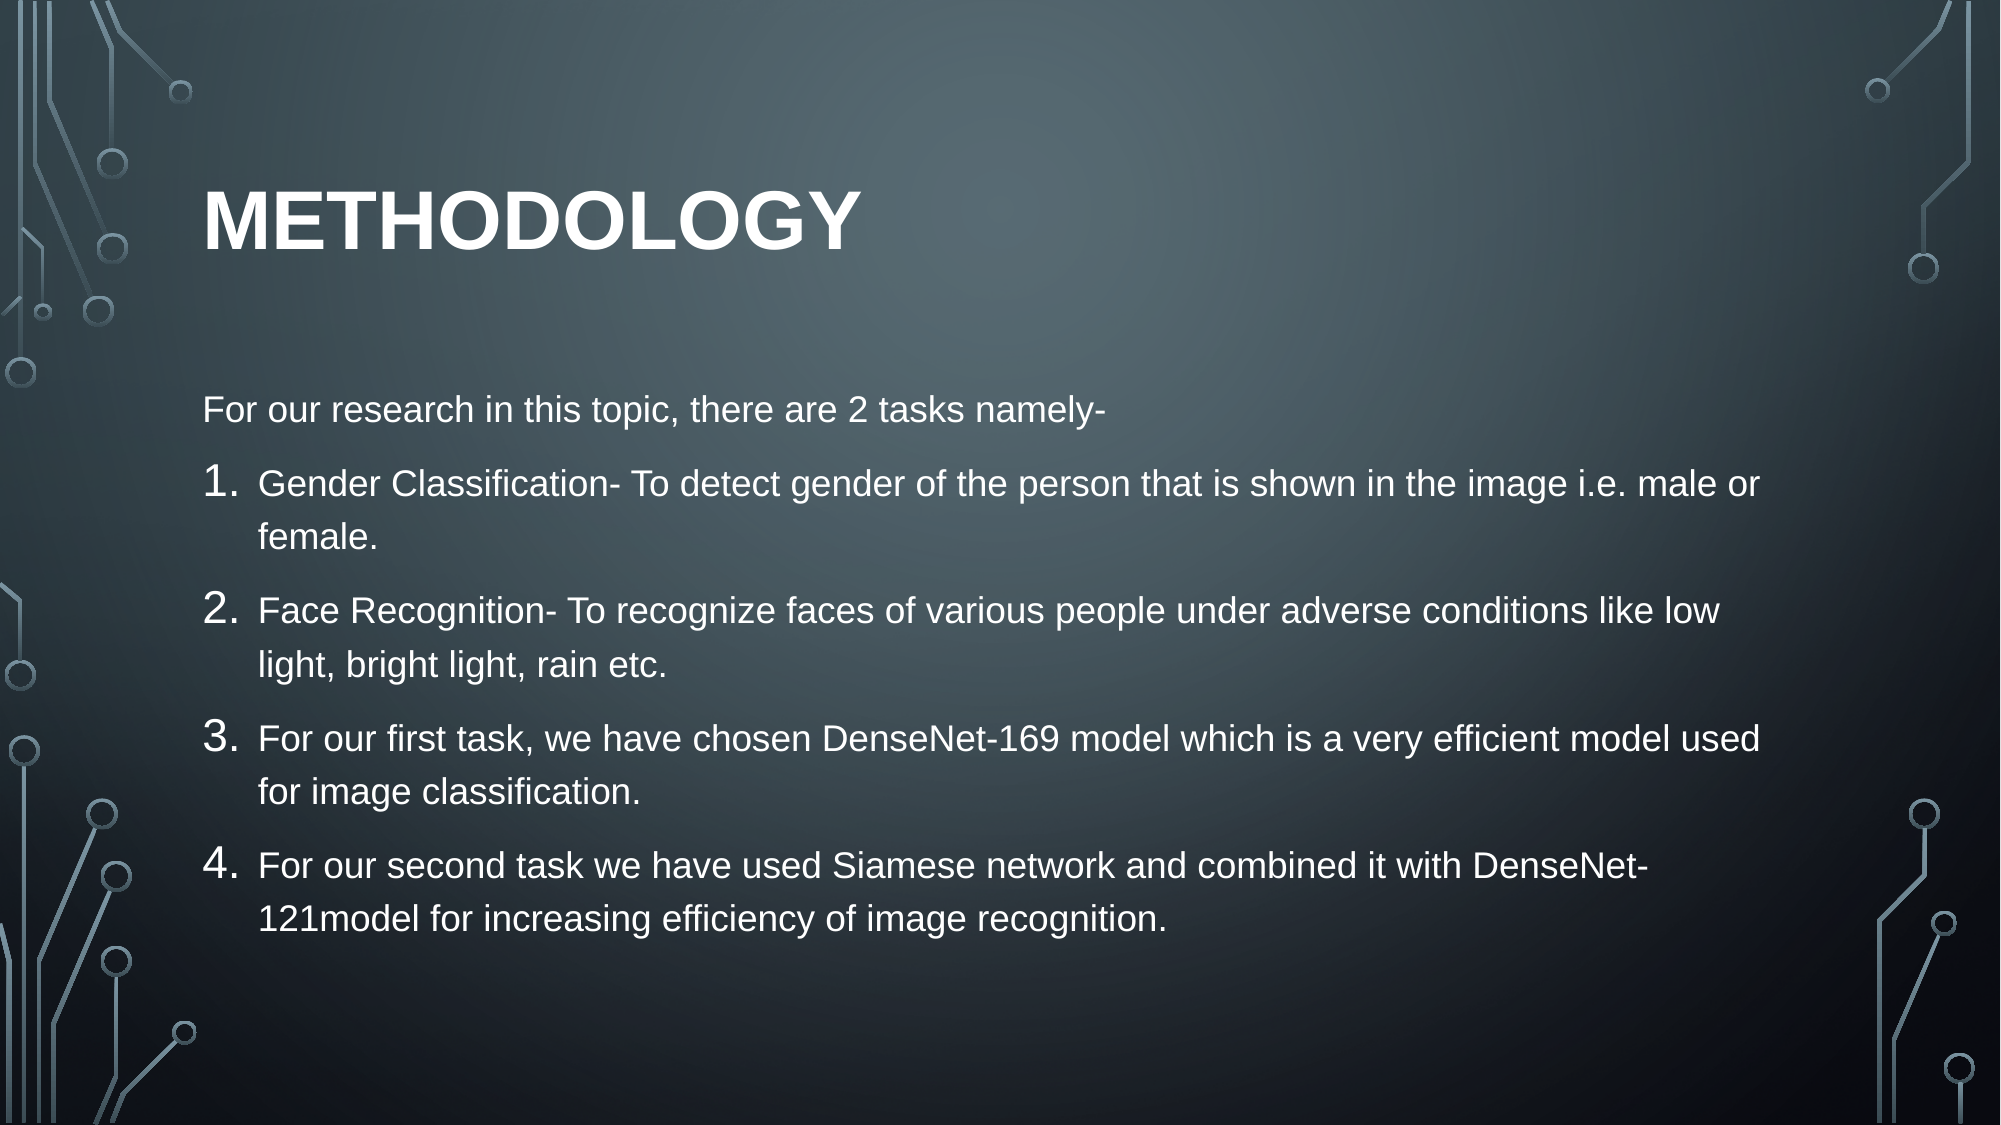

# Methodology
For our research in this topic, there are 2 tasks namely-
Gender Classification- To detect gender of the person that is shown in the image i.e. male or female.
Face Recognition- To recognize faces of various people under adverse conditions like low light, bright light, rain etc.
For our first task, we have chosen DenseNet-169 model which is a very efficient model used for image classification.
For our second task we have used Siamese network and combined it with DenseNet- 121model for increasing efficiency of image recognition.